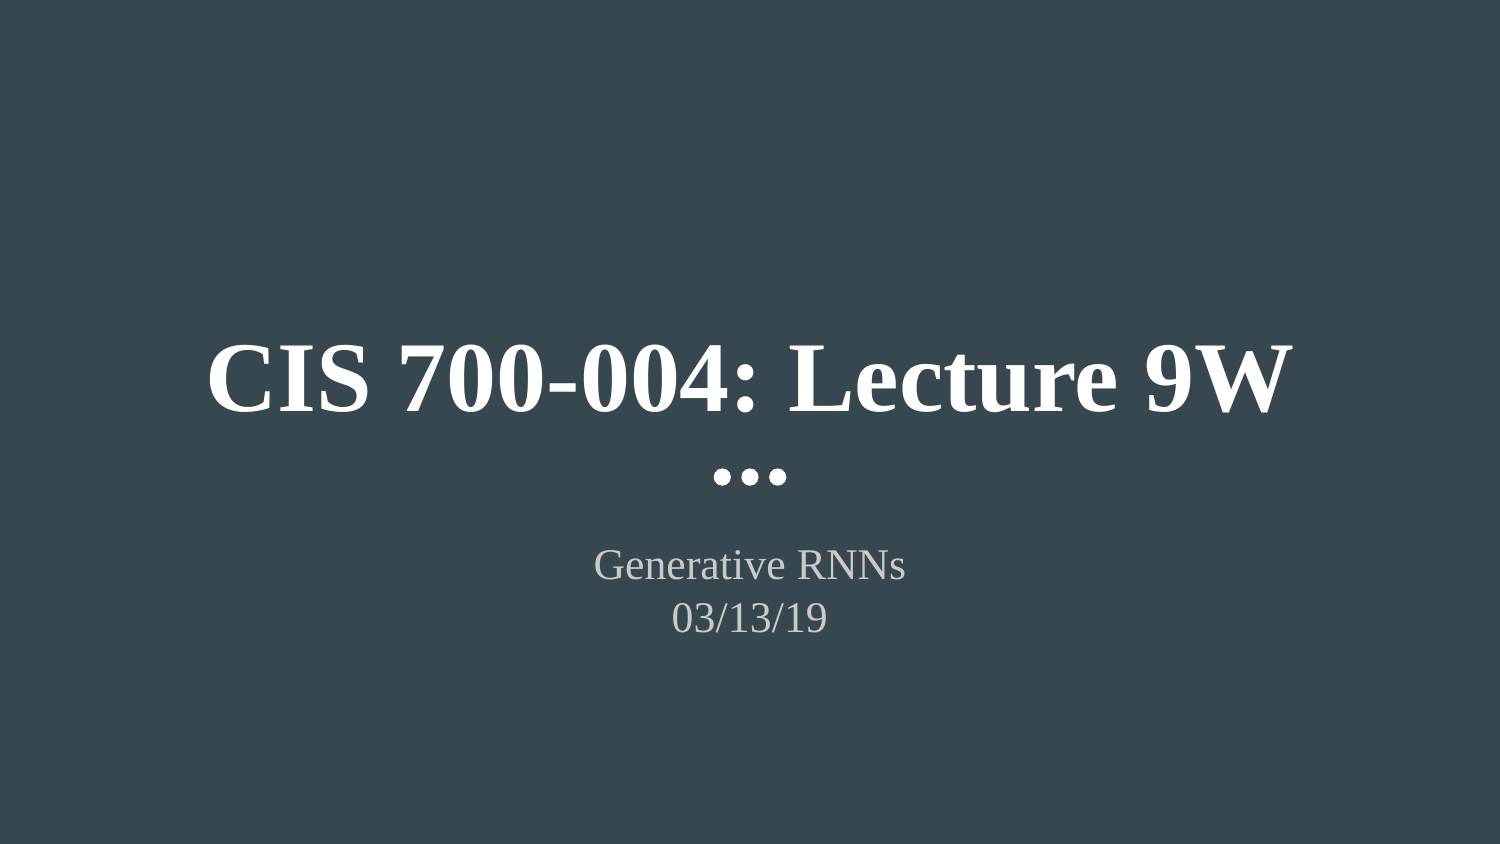

# CIS 700-004: Lecture 9W
Generative RNNs
03/13/19